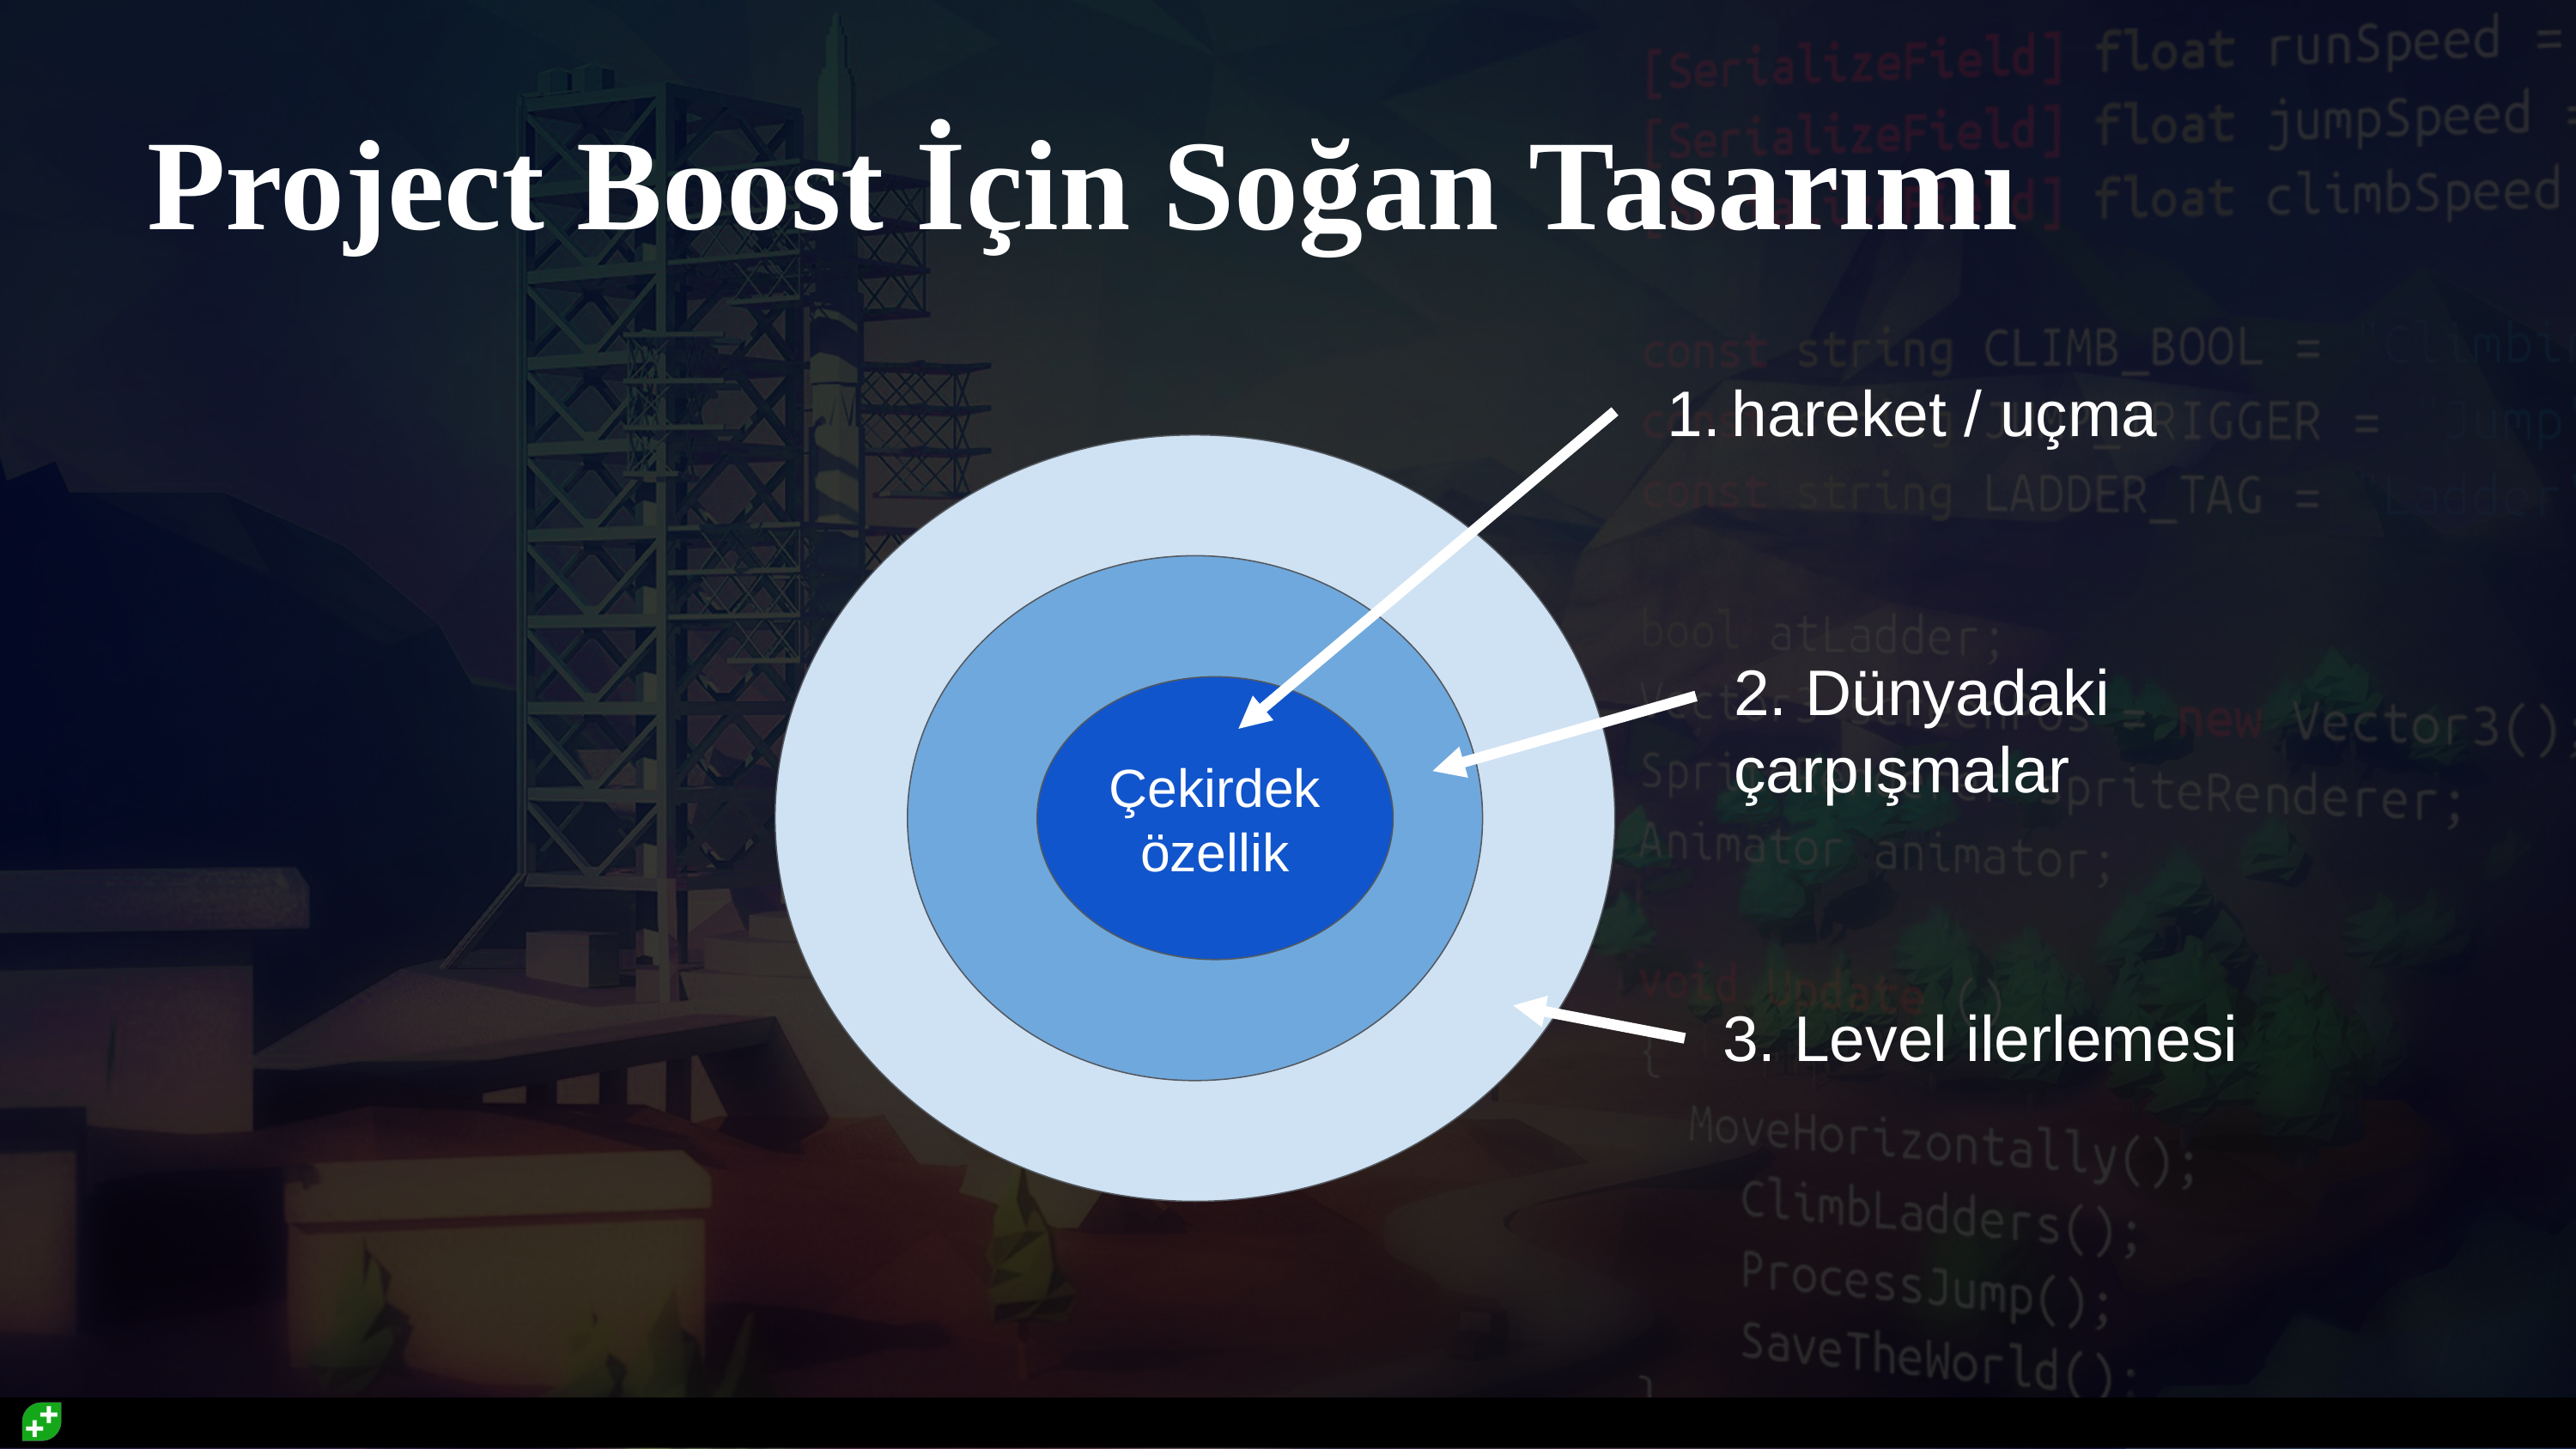

# Project Boost İçin Soğan Tasarımı
hareket / uçma

2. Dünyadaki çarpışmalar
Çekirdek özellik
3. Level ilerlemesi